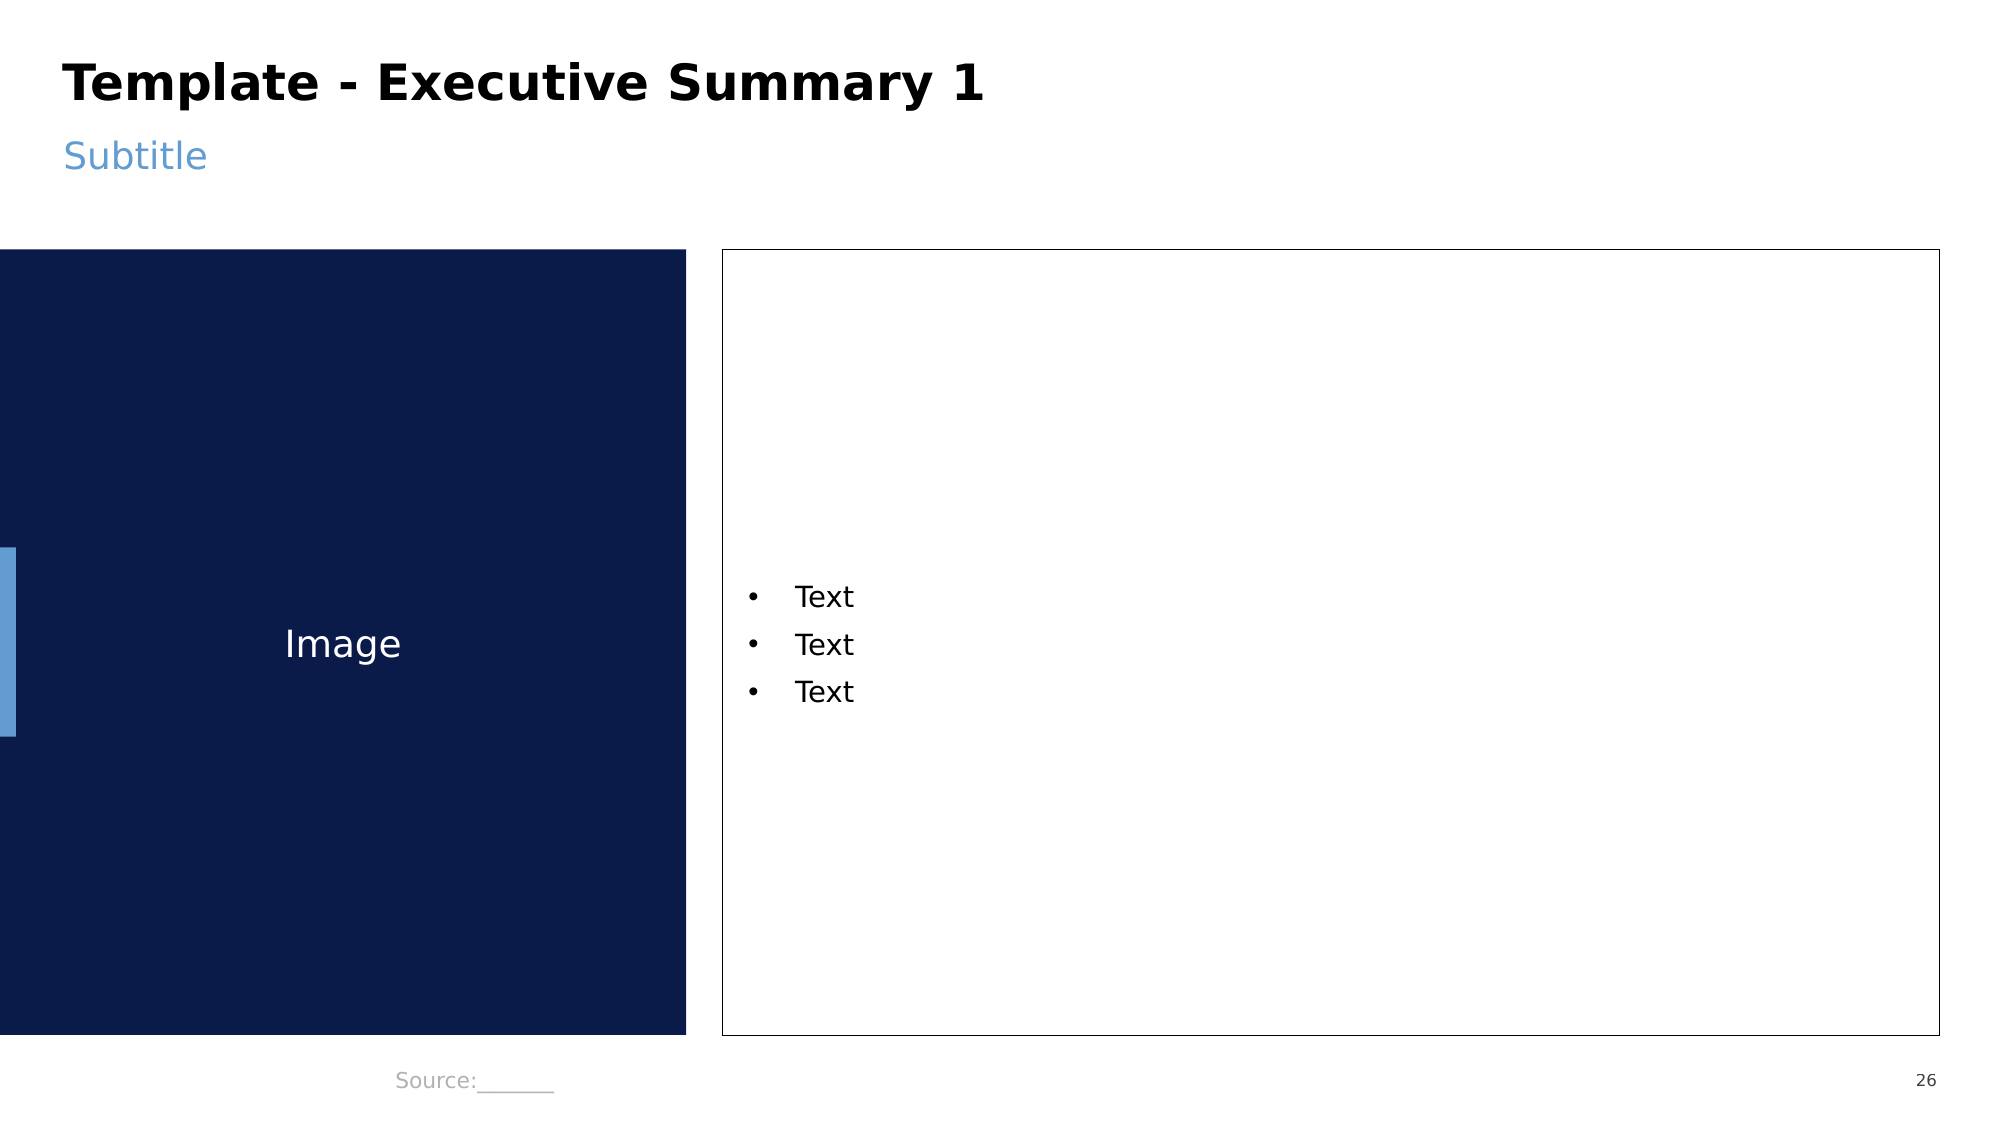

# Template - Executive Summary 1
Subtitle
Image

Text
Text
Text

Source:_______